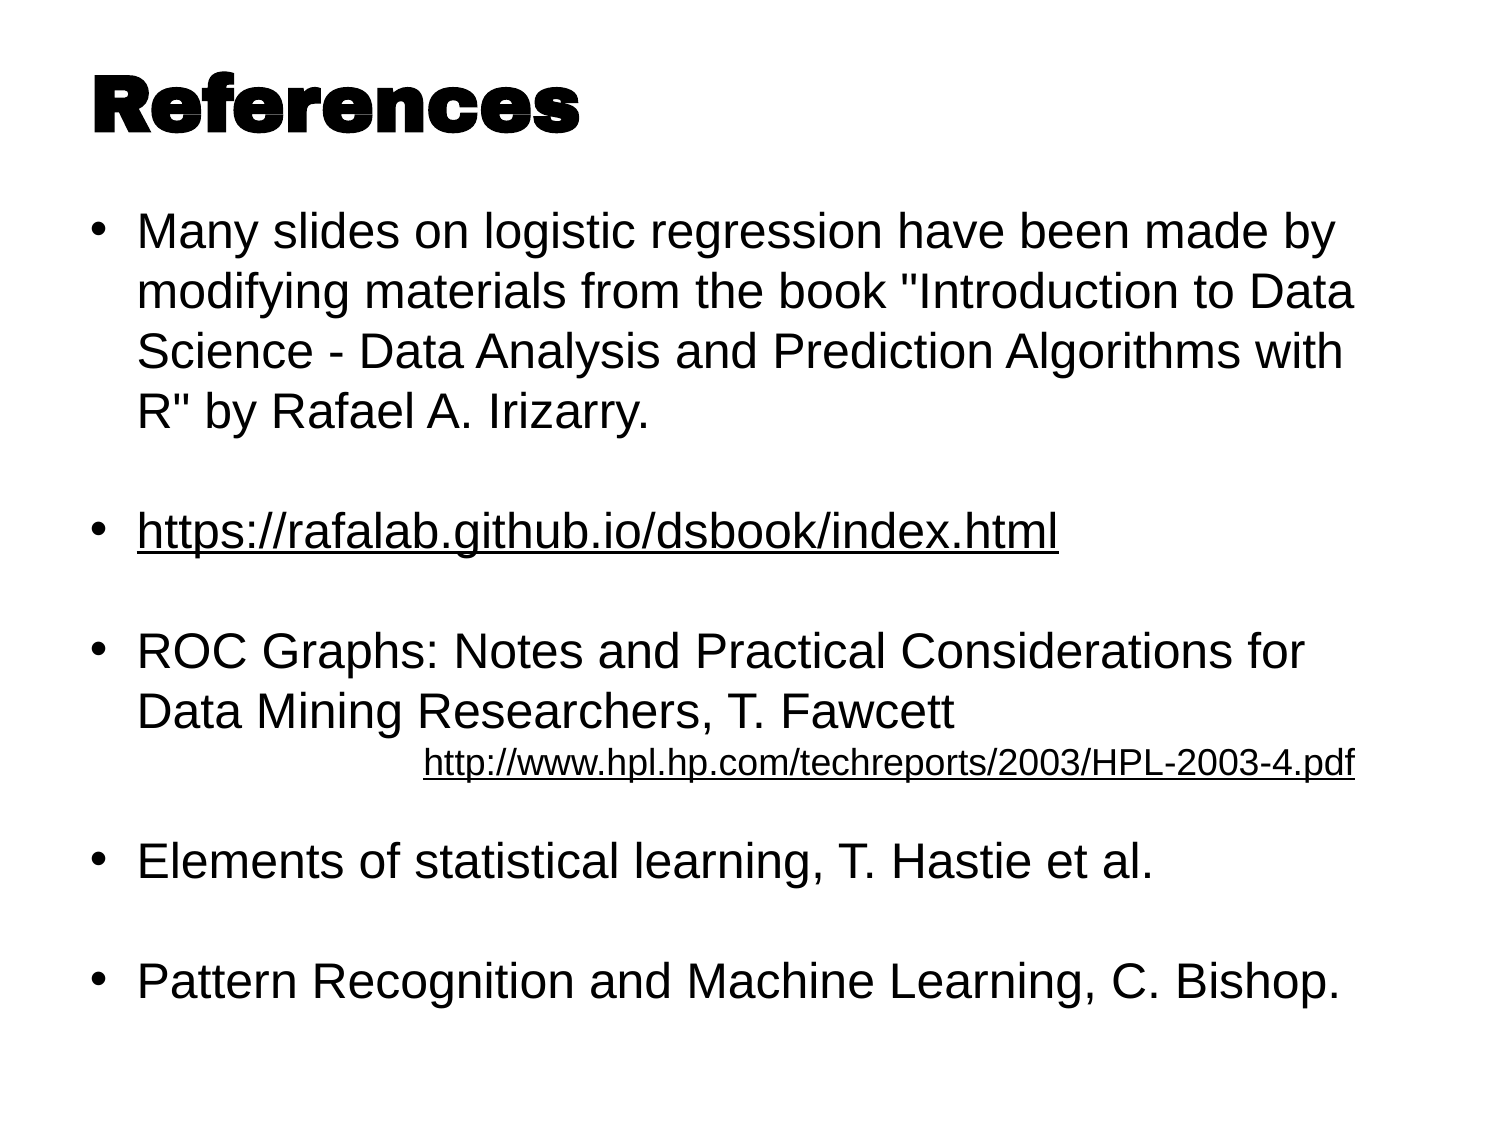

# References
Many slides on logistic regression have been made by modifying materials from the book "Introduction to Data Science - Data Analysis and Prediction Algorithms with R" by Rafael A. Irizarry.

https://rafalab.github.io/dsbook/index.html
ROC Graphs: Notes and Practical Considerations for Data Mining Researchers, T. Fawcett
http://www.hpl.hp.com/techreports/2003/HPL-2003-4.pdf
Elements of statistical learning, T. Hastie et al.

Pattern Recognition and Machine Learning, C. Bishop.